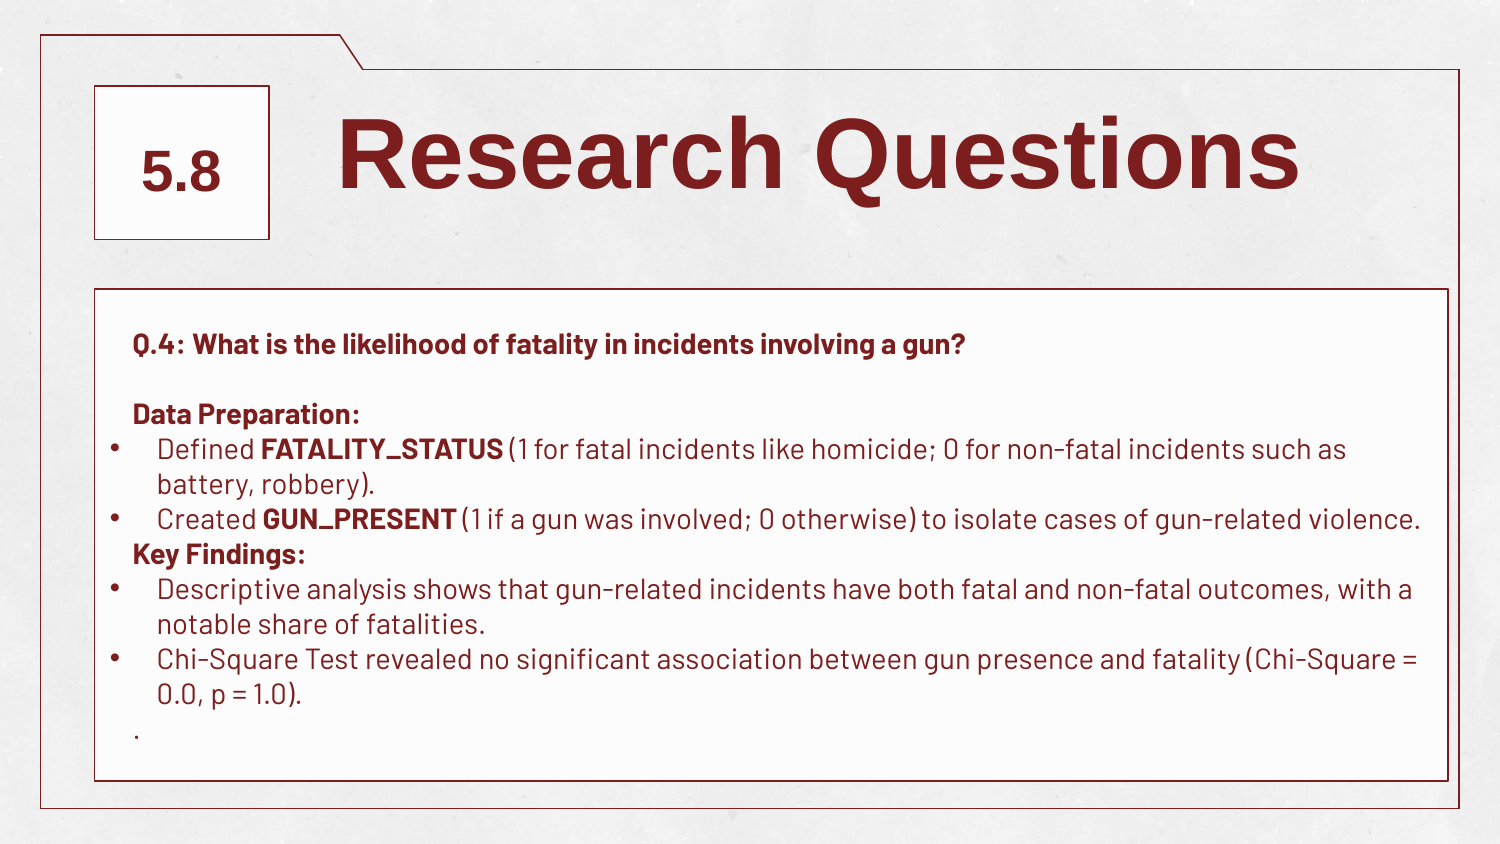

5.8
# Research Questions
Q.4: What is the likelihood of fatality in incidents involving a gun?

Data Preparation:
Defined FATALITY_STATUS (1 for fatal incidents like homicide; 0 for non-fatal incidents such as battery, robbery).
Created GUN_PRESENT (1 if a gun was involved; 0 otherwise) to isolate cases of gun-related violence.
Key Findings:
Descriptive analysis shows that gun-related incidents have both fatal and non-fatal outcomes, with a notable share of fatalities.
Chi-Square Test revealed no significant association between gun presence and fatality (Chi-Square = 0.0, p = 1.0).
.